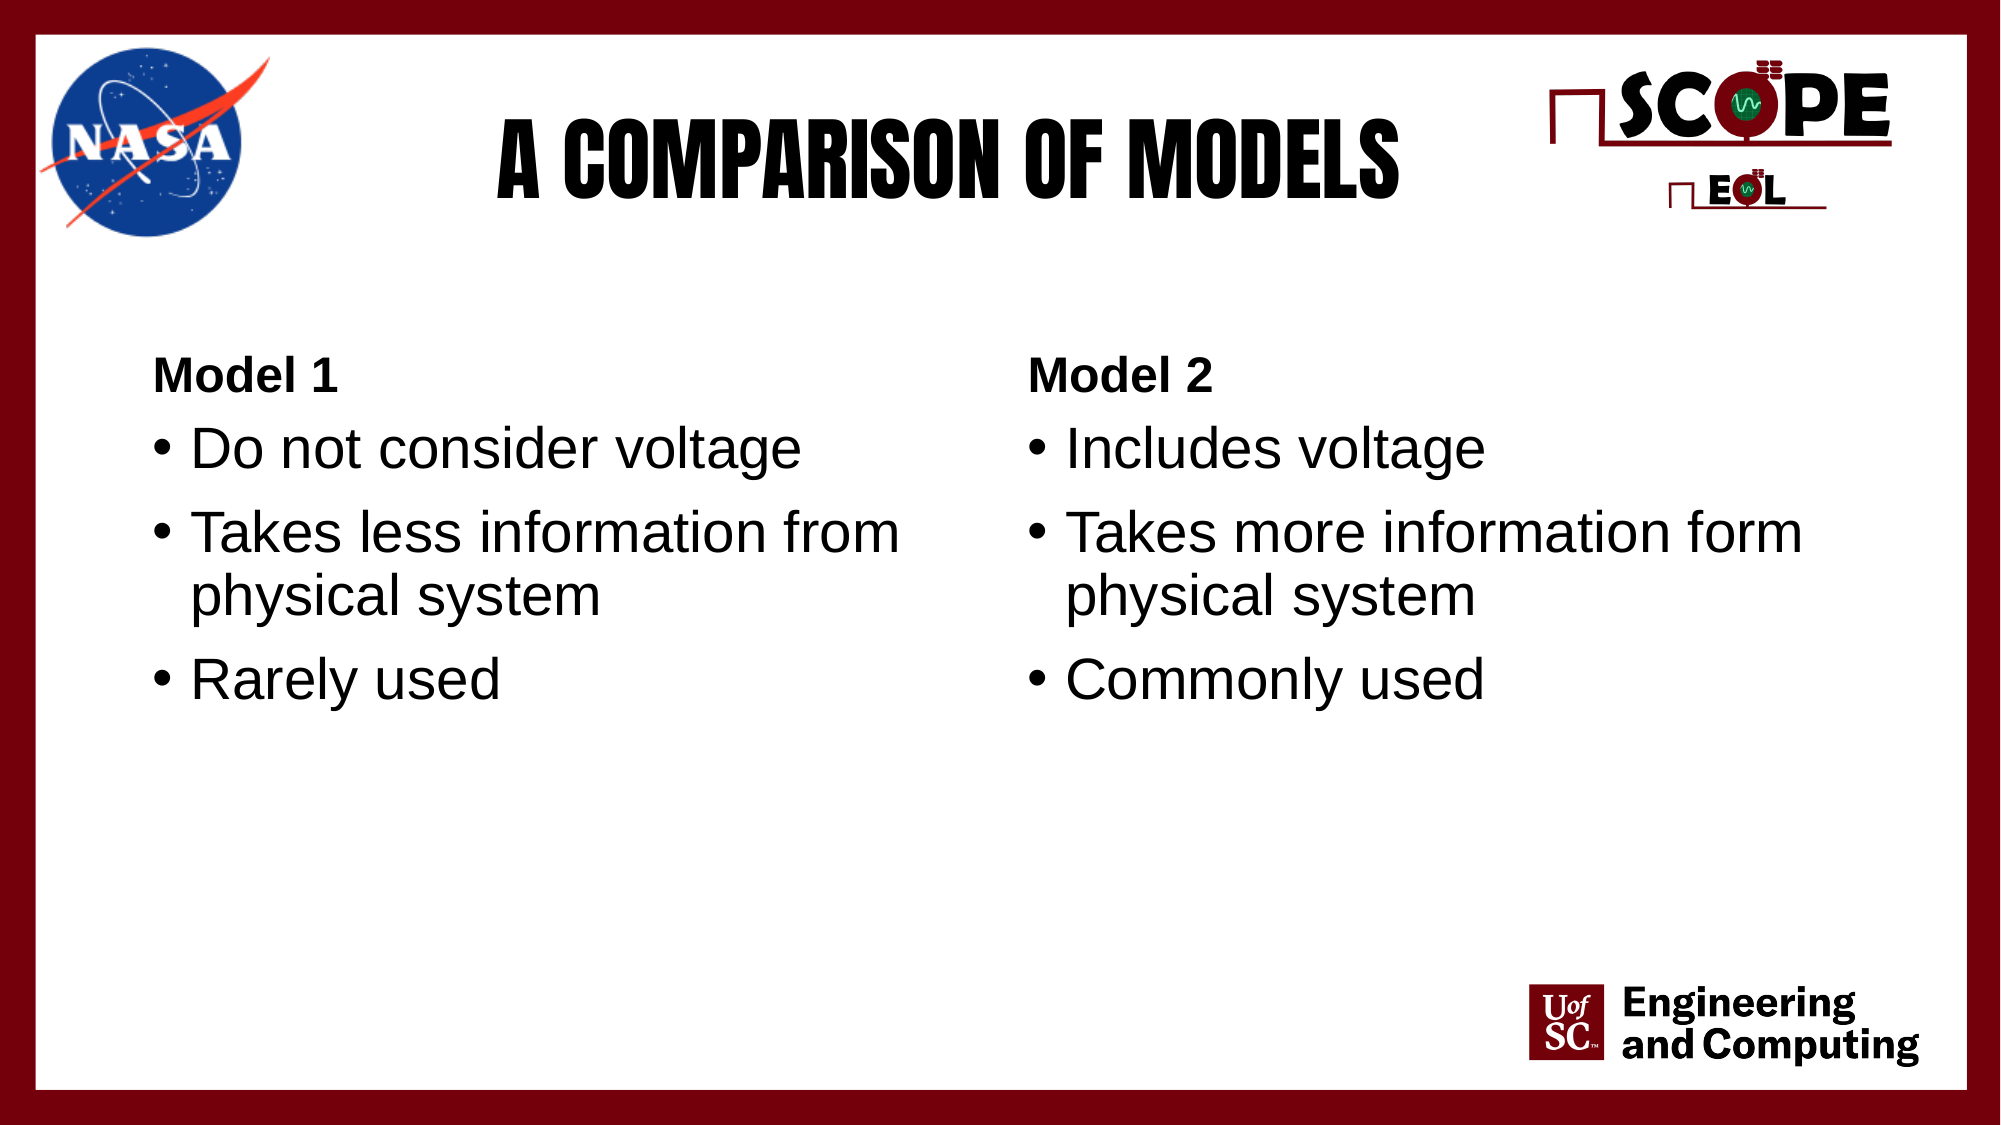

# A comparison of models
Model 1
Model 2
Do not consider voltage
Takes less information from physical system
Rarely used

Includes voltage
Takes more information form physical system
Commonly used